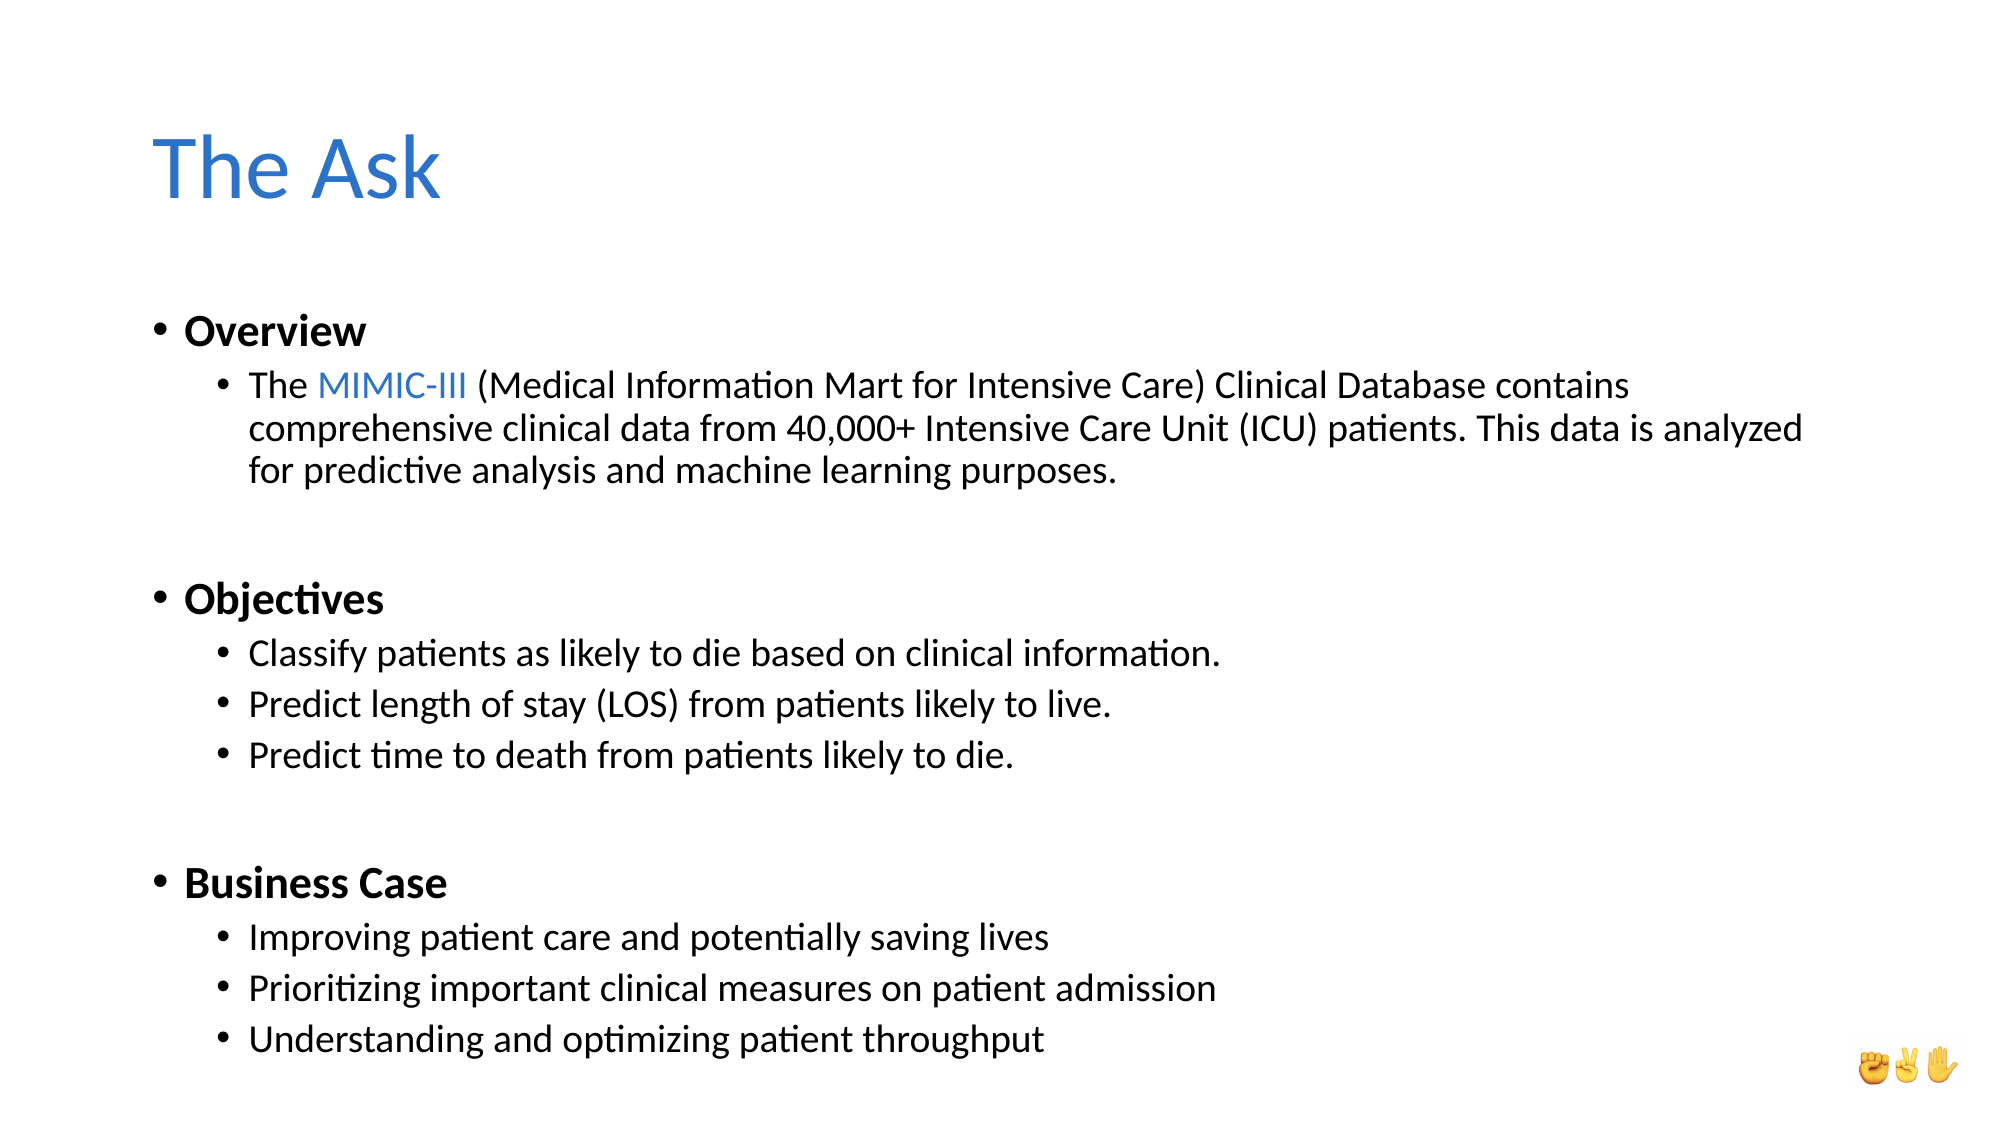

# The Ask
Overview
The MIMIC-III (Medical Information Mart for Intensive Care) Clinical Database contains comprehensive clinical data from 40,000+ Intensive Care Unit (ICU) patients. This data is analyzed for predictive analysis and machine learning purposes.

Objectives
Classify patients as likely to die based on clinical information.
Predict length of stay (LOS) from patients likely to live.
Predict time to death from patients likely to die.

Business Case
Improving patient care and potentially saving lives
Prioritizing important clinical measures on patient admission
Understanding and optimizing patient throughput